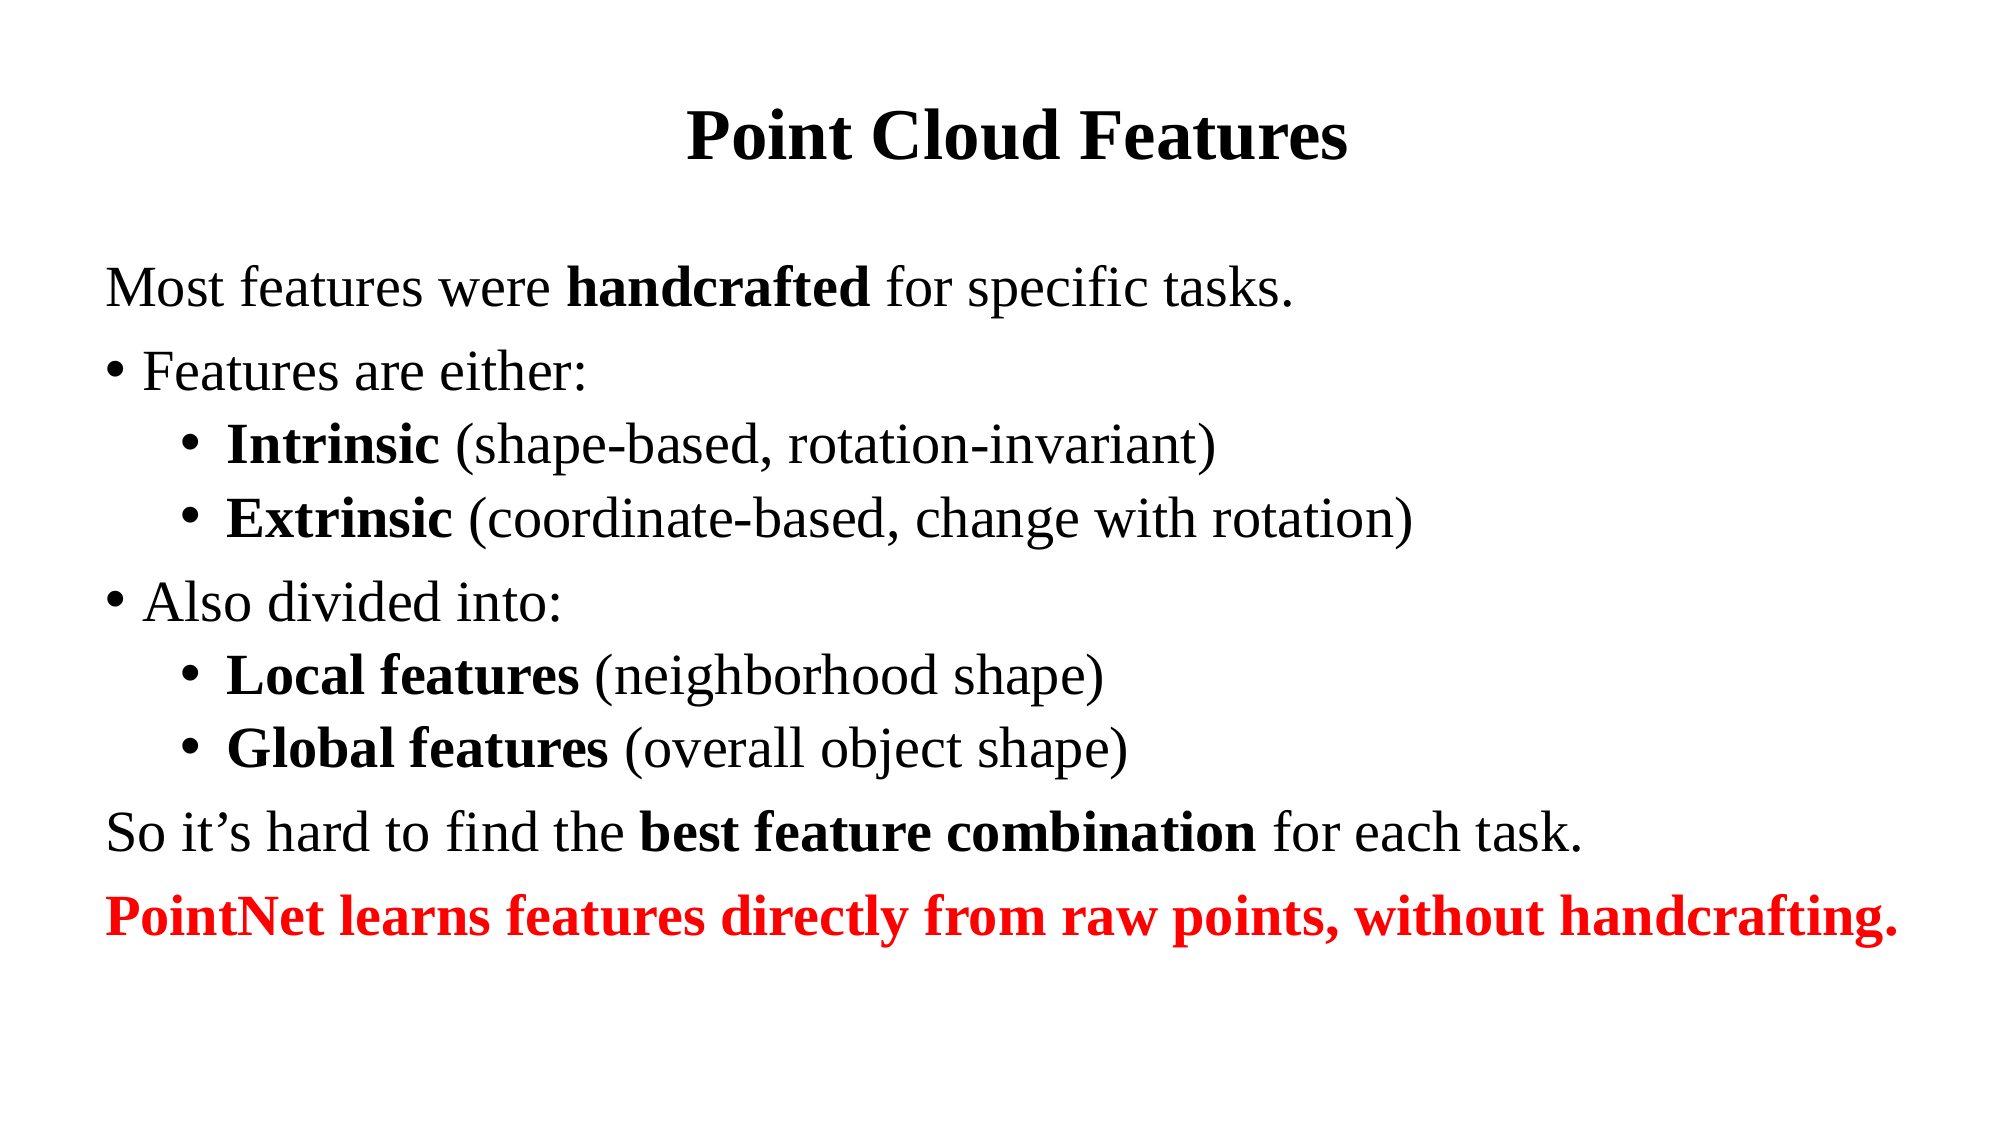

Point Cloud Features
Most features were handcrafted for specific tasks.
Features are either:
Intrinsic (shape-based, rotation-invariant)
Extrinsic (coordinate-based, change with rotation)
Also divided into:
Local features (neighborhood shape)
Global features (overall object shape)
So it’s hard to find the best feature combination for each task.
PointNet learns features directly from raw points, without handcrafting.